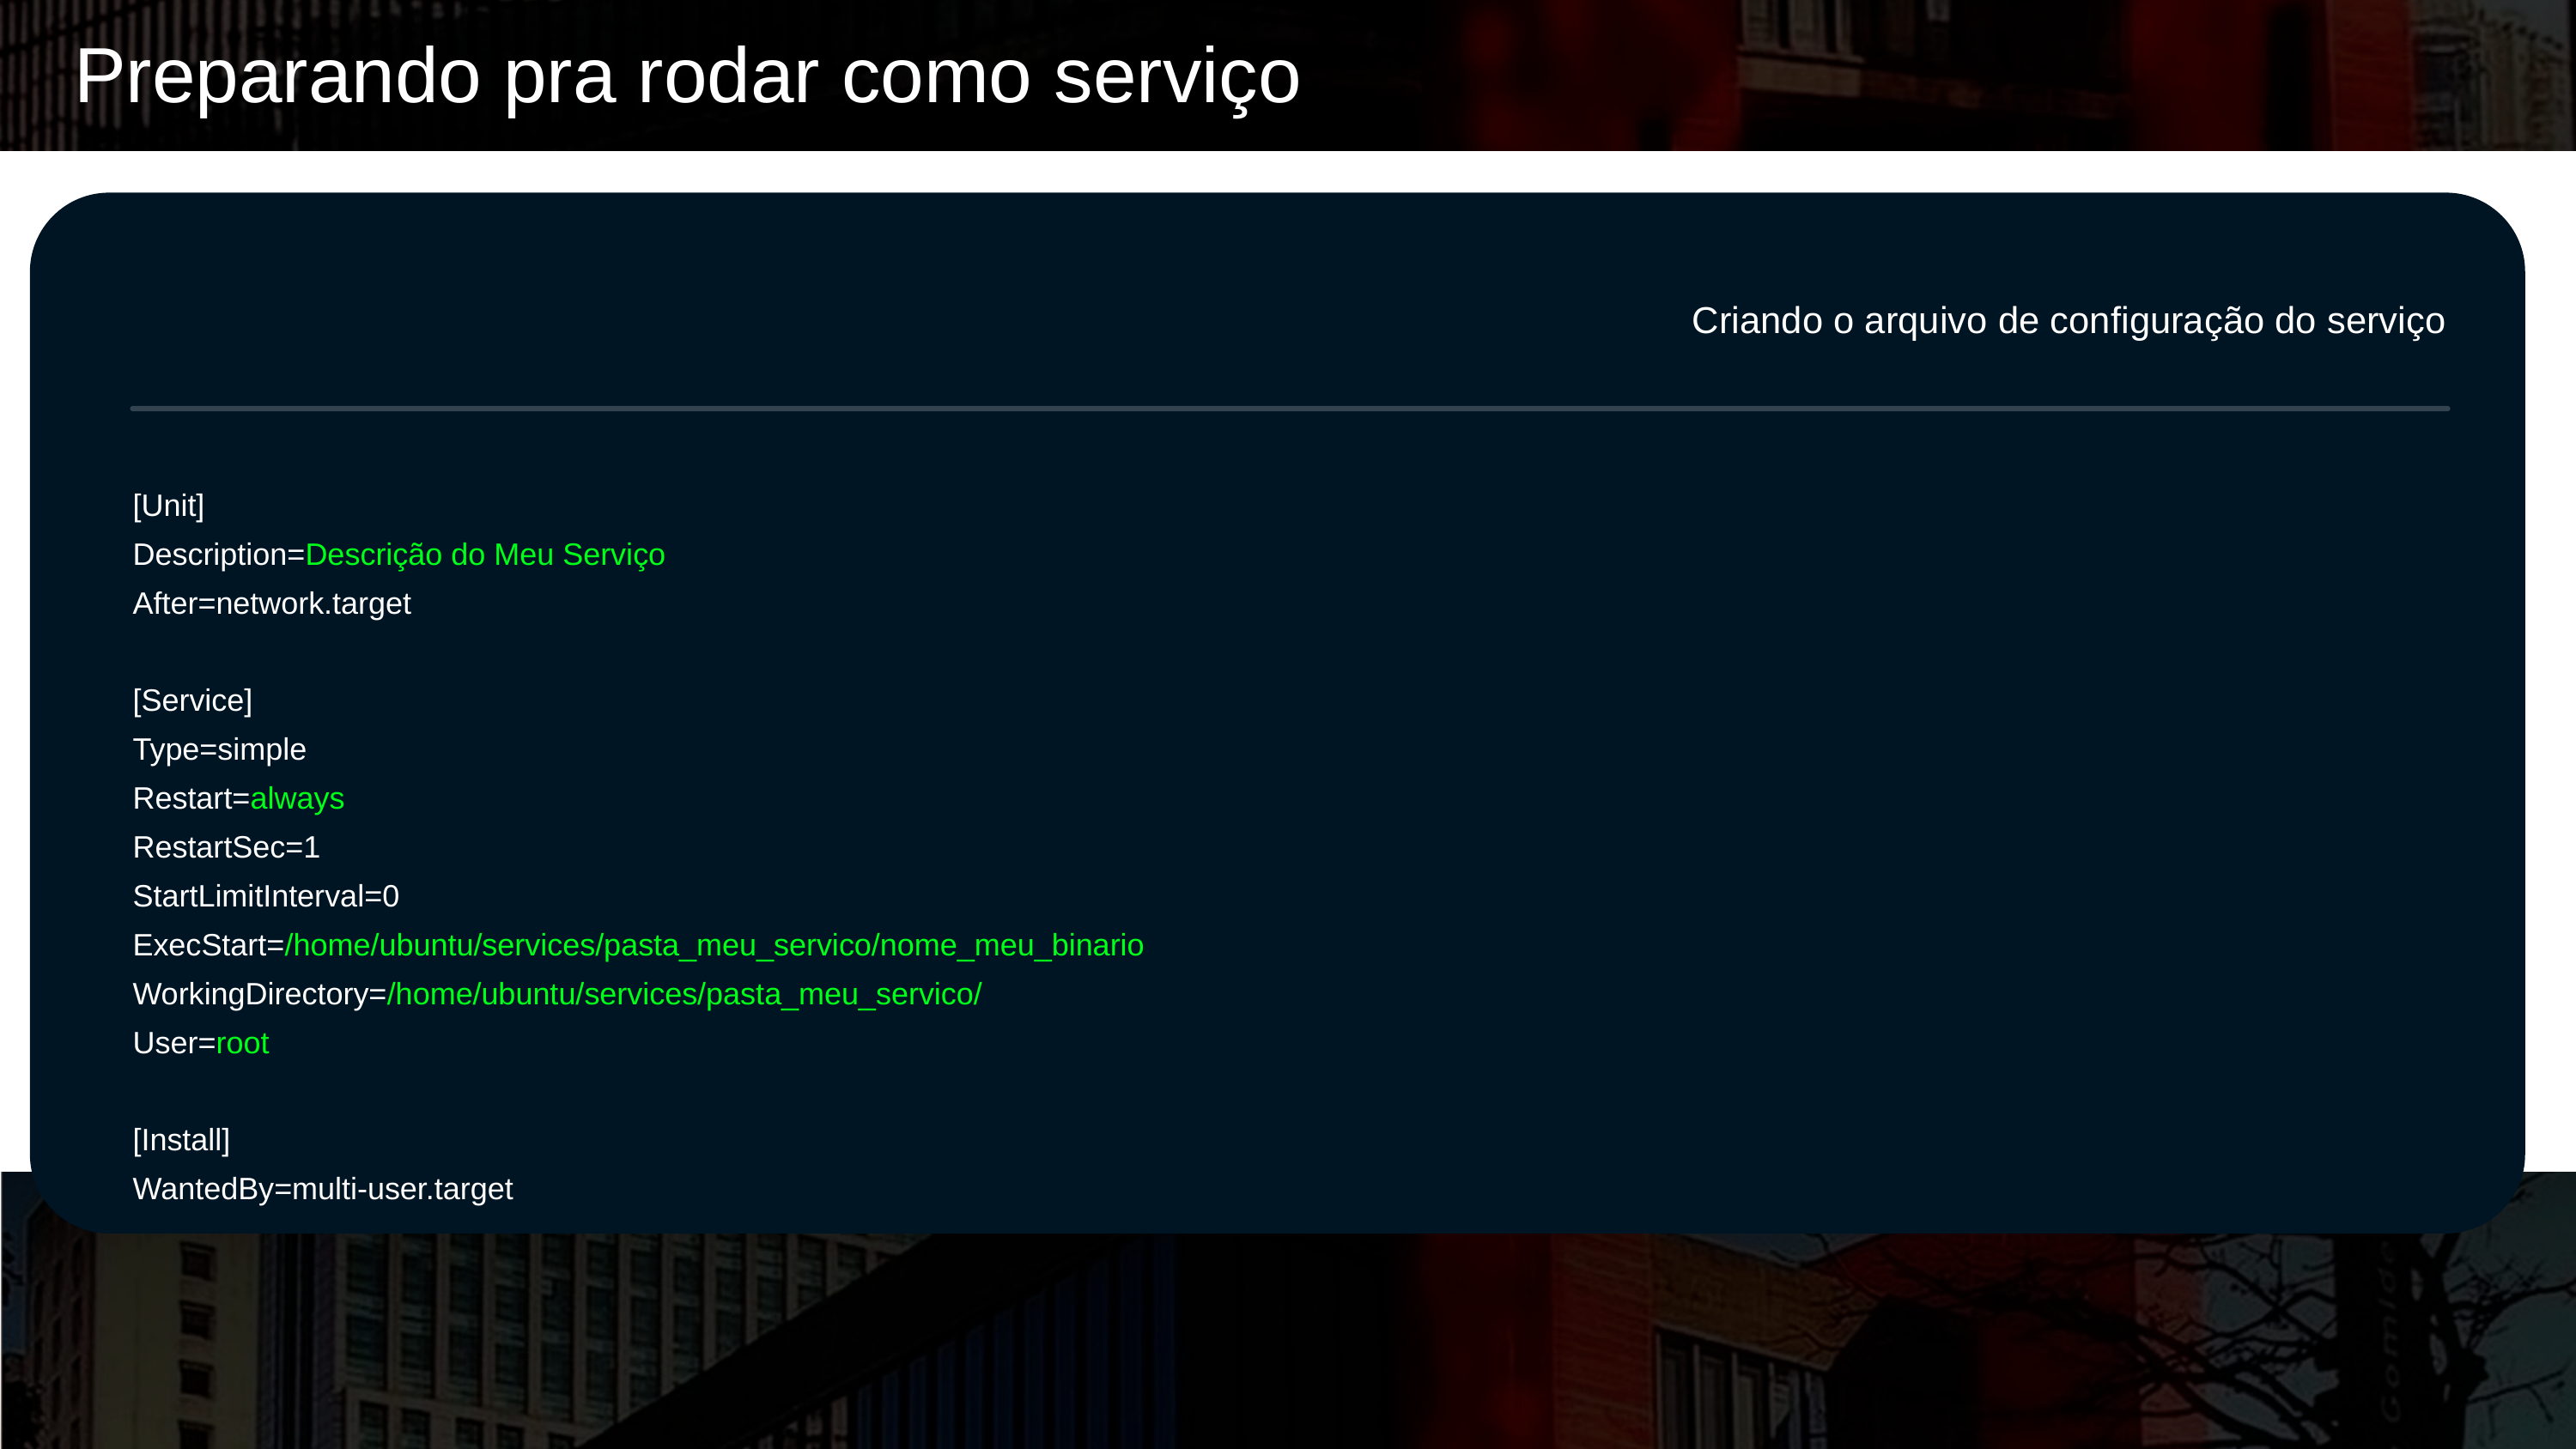

Preparando pra rodar como serviço

Criando o arquivo de configuração do serviço

[Unit]
Description=Descrição do Meu Serviço
After=network.target

[Service]
Type=simple
Restart=always
RestartSec=1
StartLimitInterval=0
ExecStart=/home/ubuntu/services/pasta_meu_servico/nome_meu_binario
WorkingDirectory=/home/ubuntu/services/pasta_meu_servico/
User=root

[Install]
WantedBy=multi-user.target